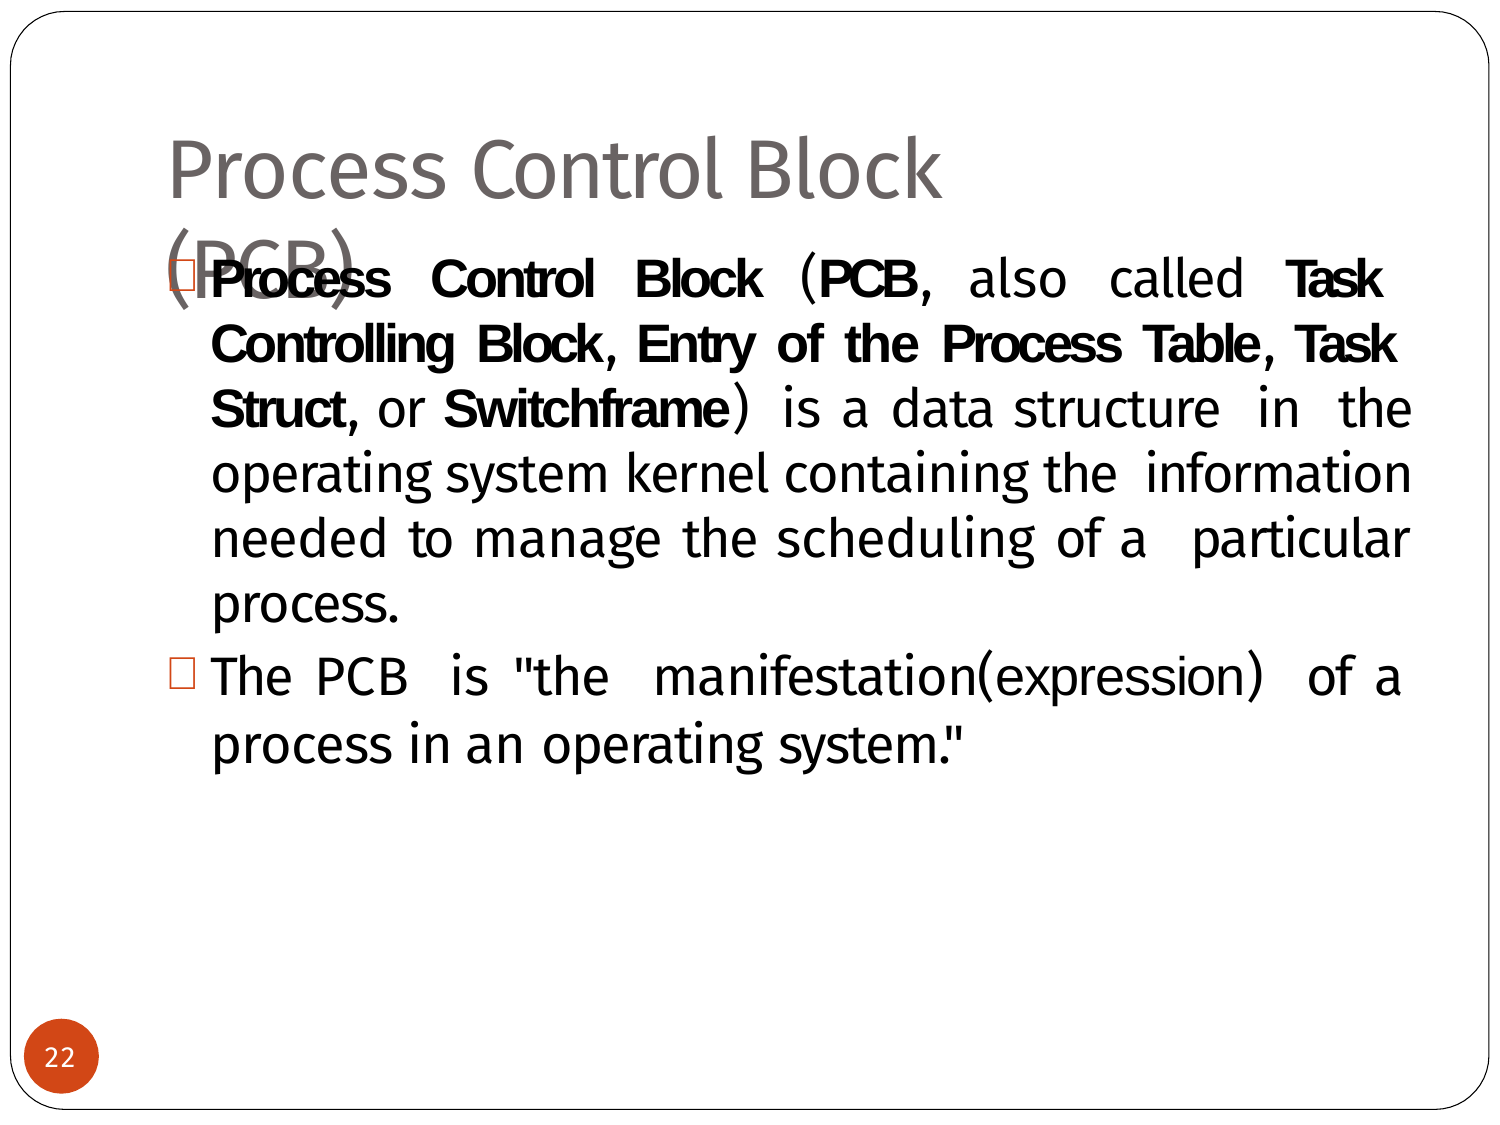

# Process Control Block (PCB)
Process Control Block (PCB, also called Task  Controlling Block, Entry of the Process Table, Task  Struct, or Switchframe)  is a data structure  in  the operating system kernel containing the  information needed to manage the scheduling of a  particular process.
The PCB is "the  manifestation(expression)  of a  process in an operating system."

22